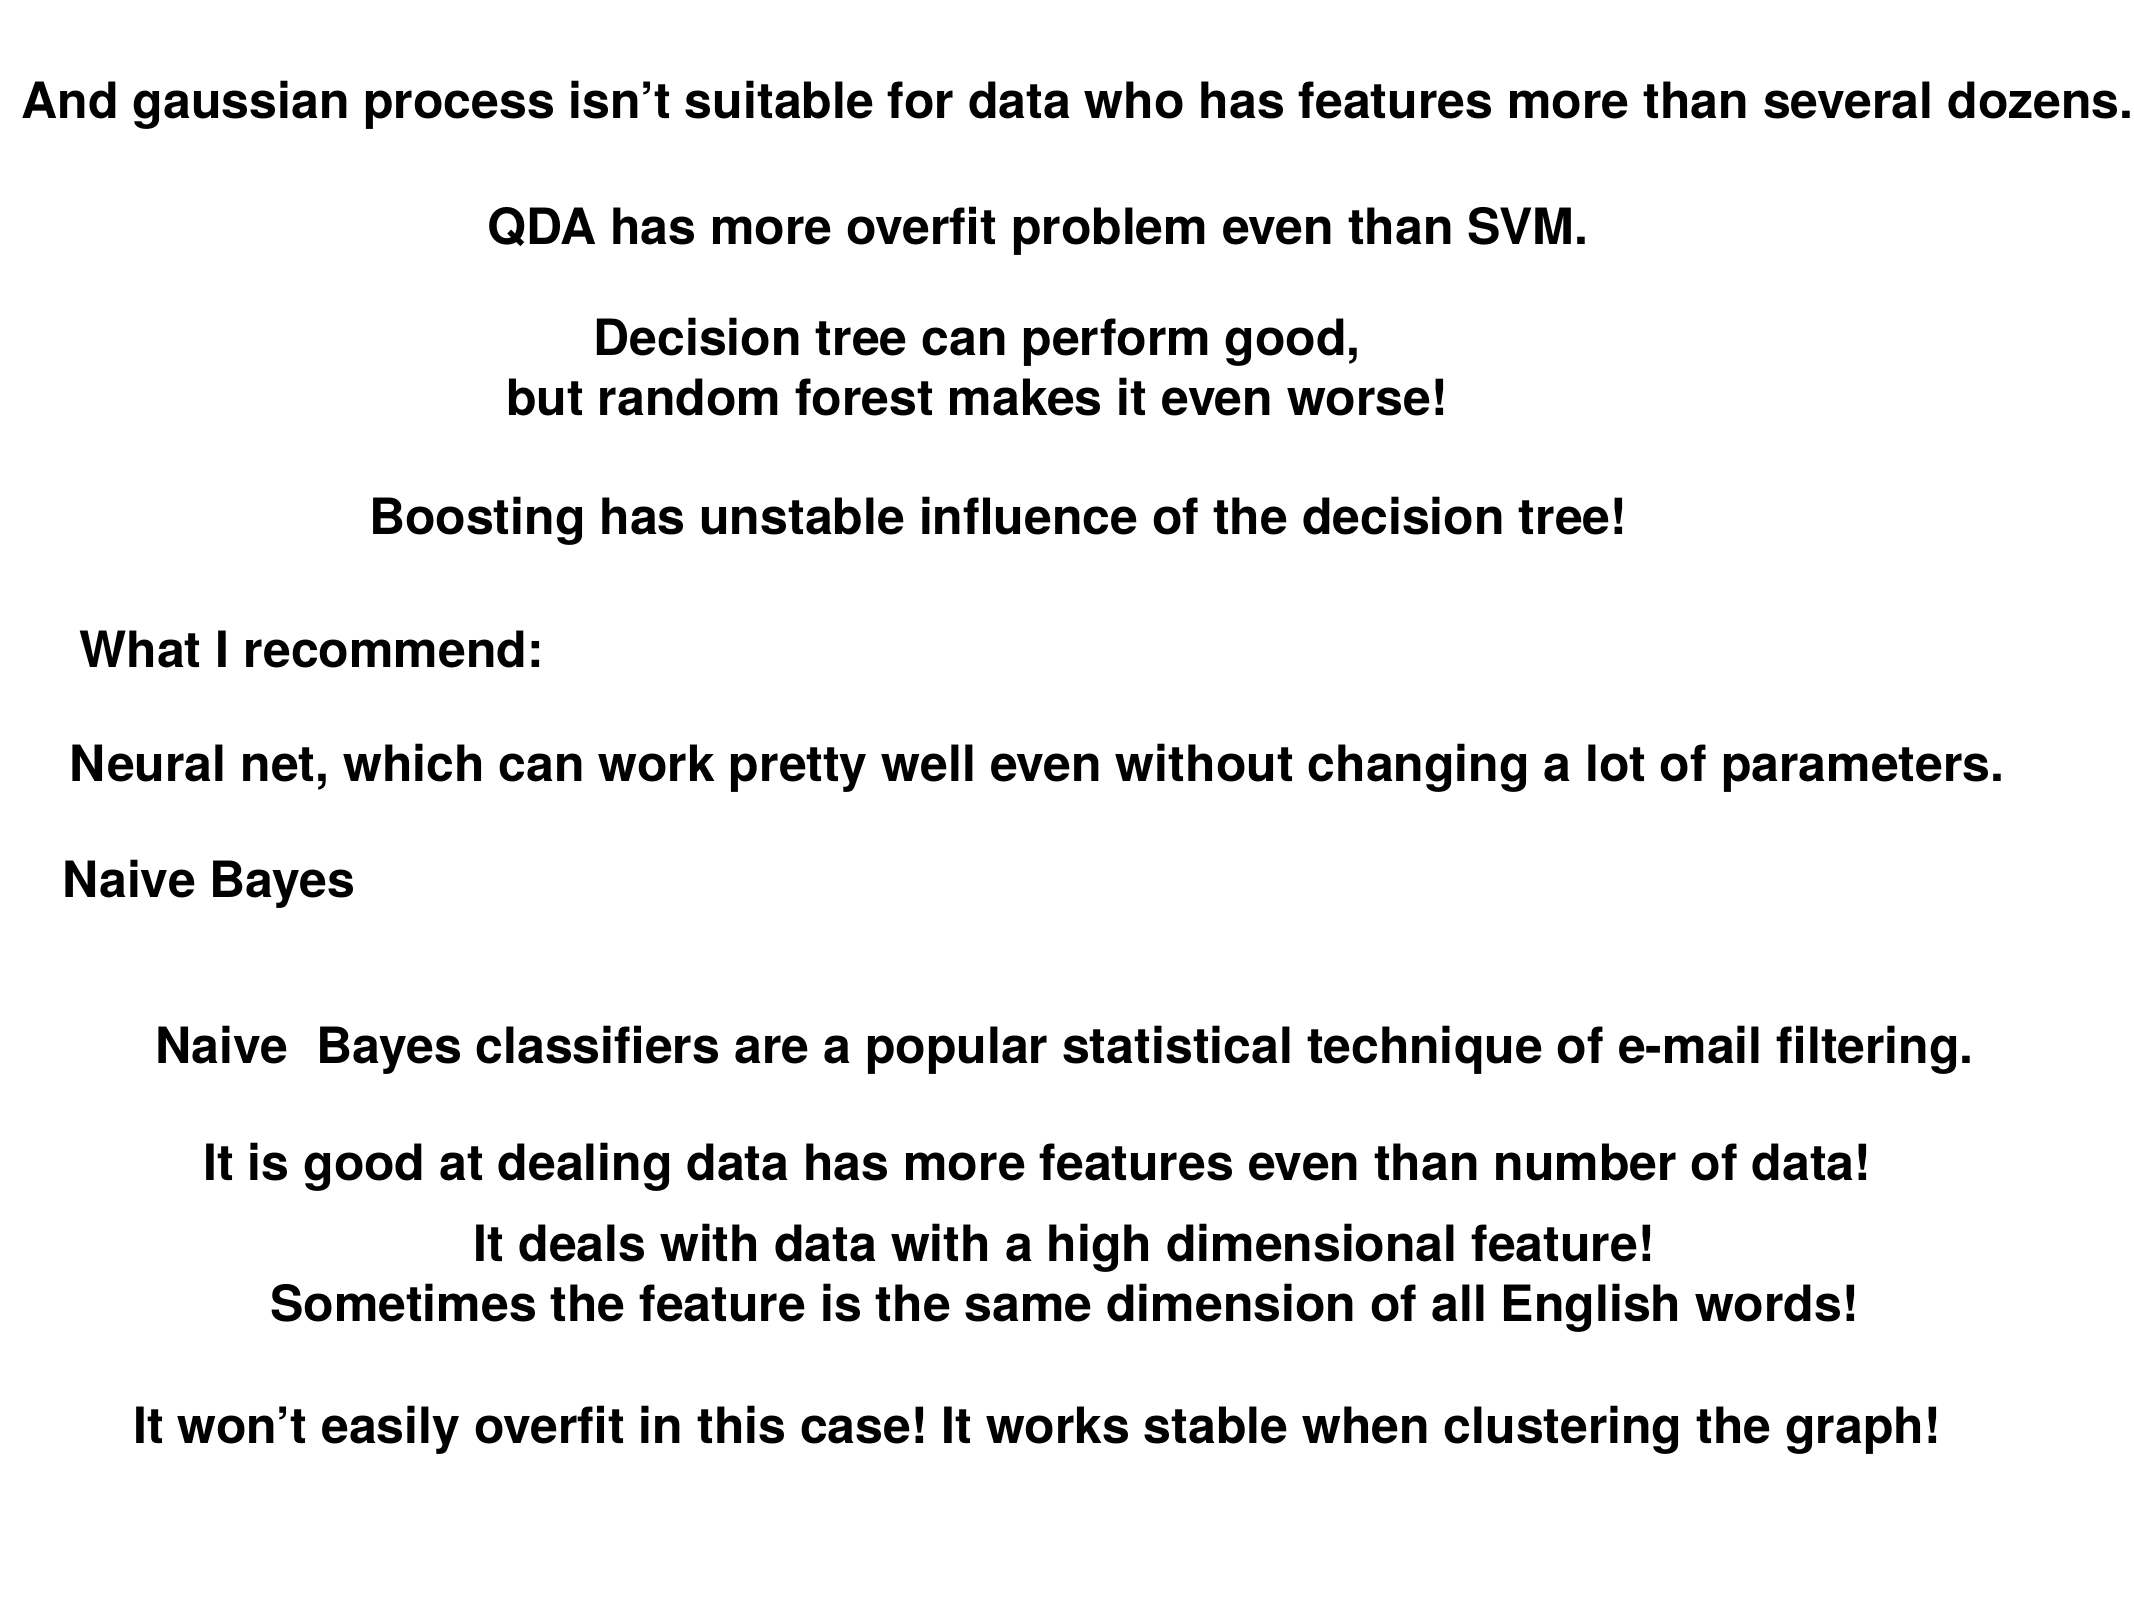

And gaussian process isn’t suitable for data who has features more than several dozens.
QDA has more overfit problem even than SVM.
Decision tree can perform good,
but random forest makes it even worse!
Boosting has unstable influence of the decision tree!
What I recommend:
Neural net, which can work pretty well even without changing a lot of parameters.
Naive Bayes
Naive  Bayes classifiers are a popular statistical technique of e-mail filtering.
It is good at dealing data has more features even than number of data!
It deals with data with a high dimensional feature!
 Sometimes the feature is the same dimension of all English words!
It won’t easily overfit in this case! It works stable when clustering the graph!